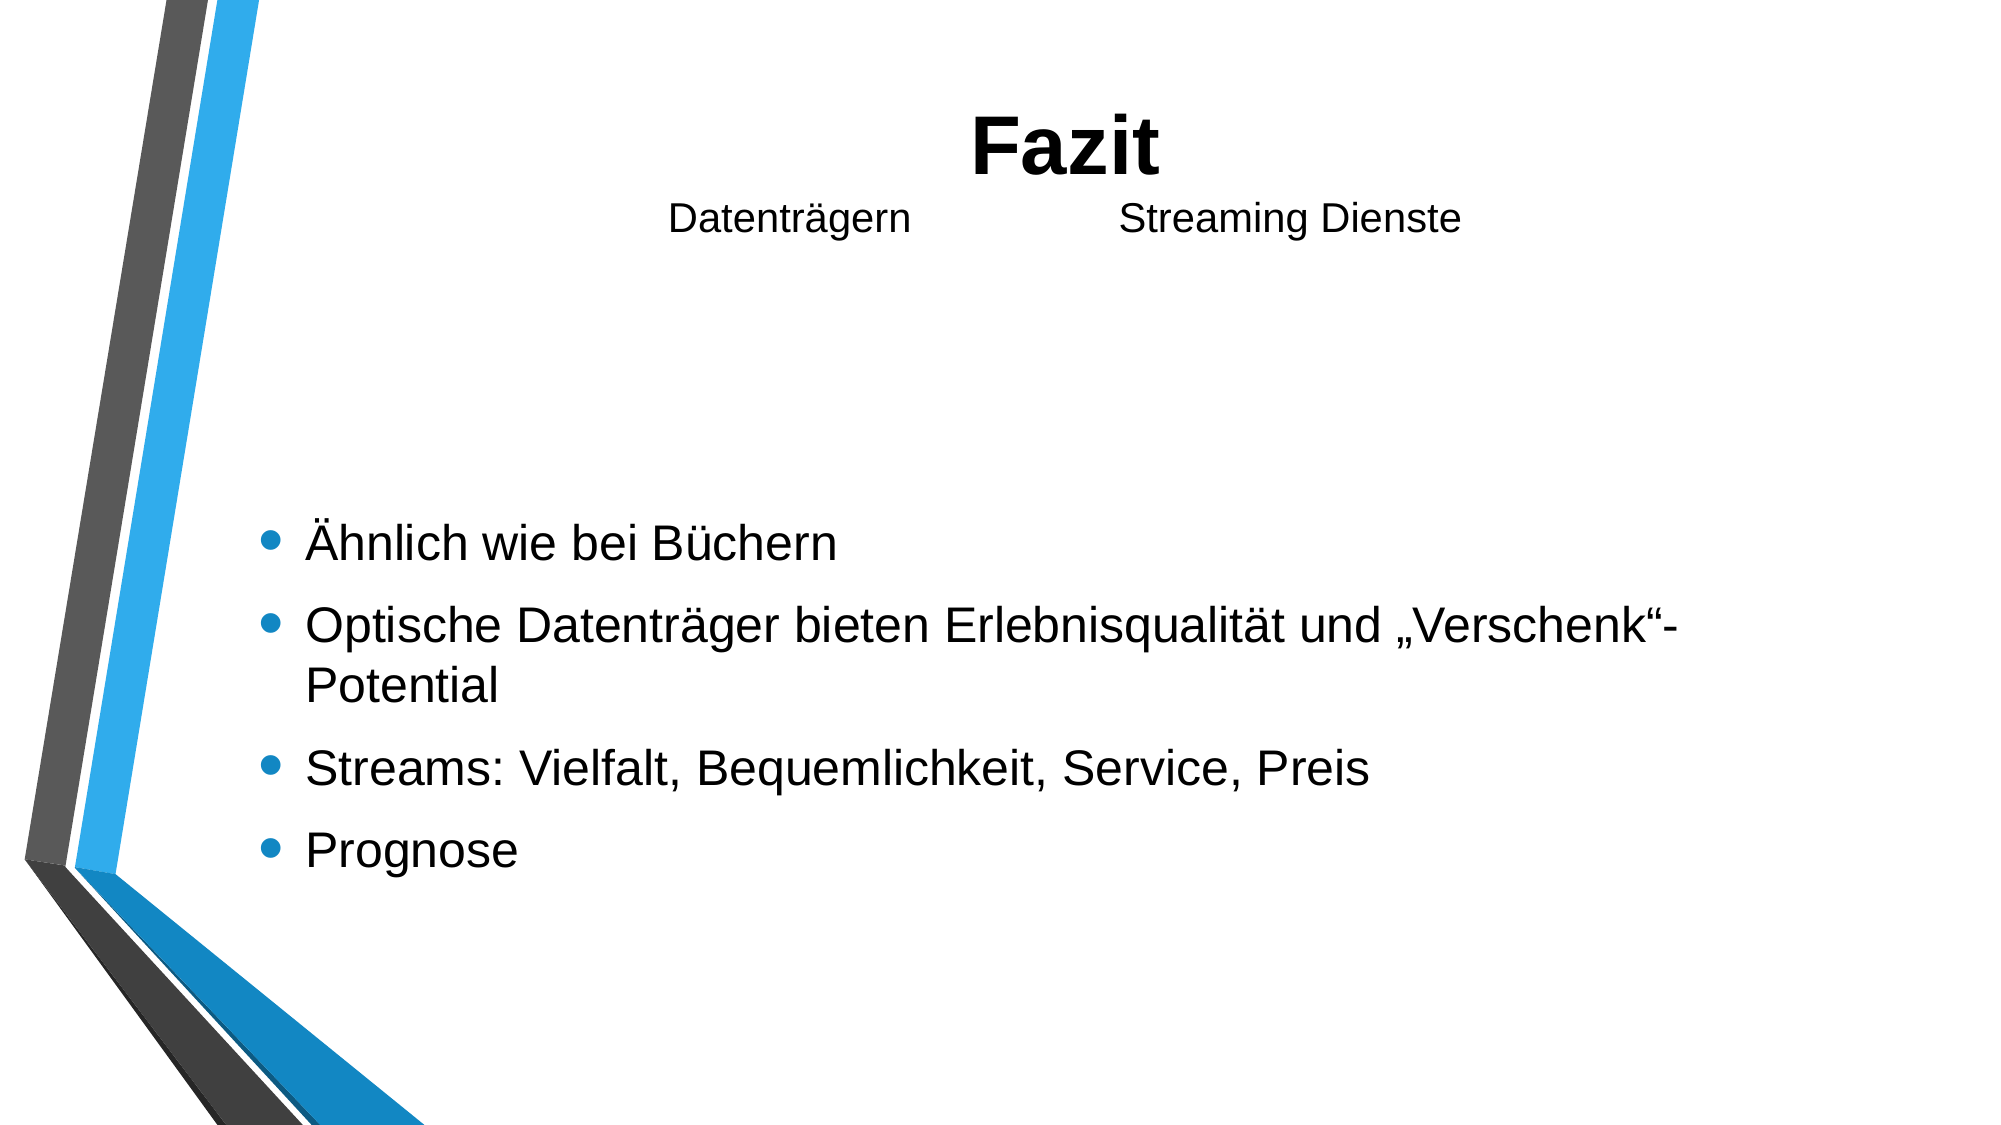

# Fazit Datenträgern                  Streaming Dienste
Ähnlich wie bei Büchern
Optische Datenträger bieten Erlebnisqualität und „Verschenk“- Potential
Streams: Vielfalt, Bequemlichkeit, Service, Preis
Prognose